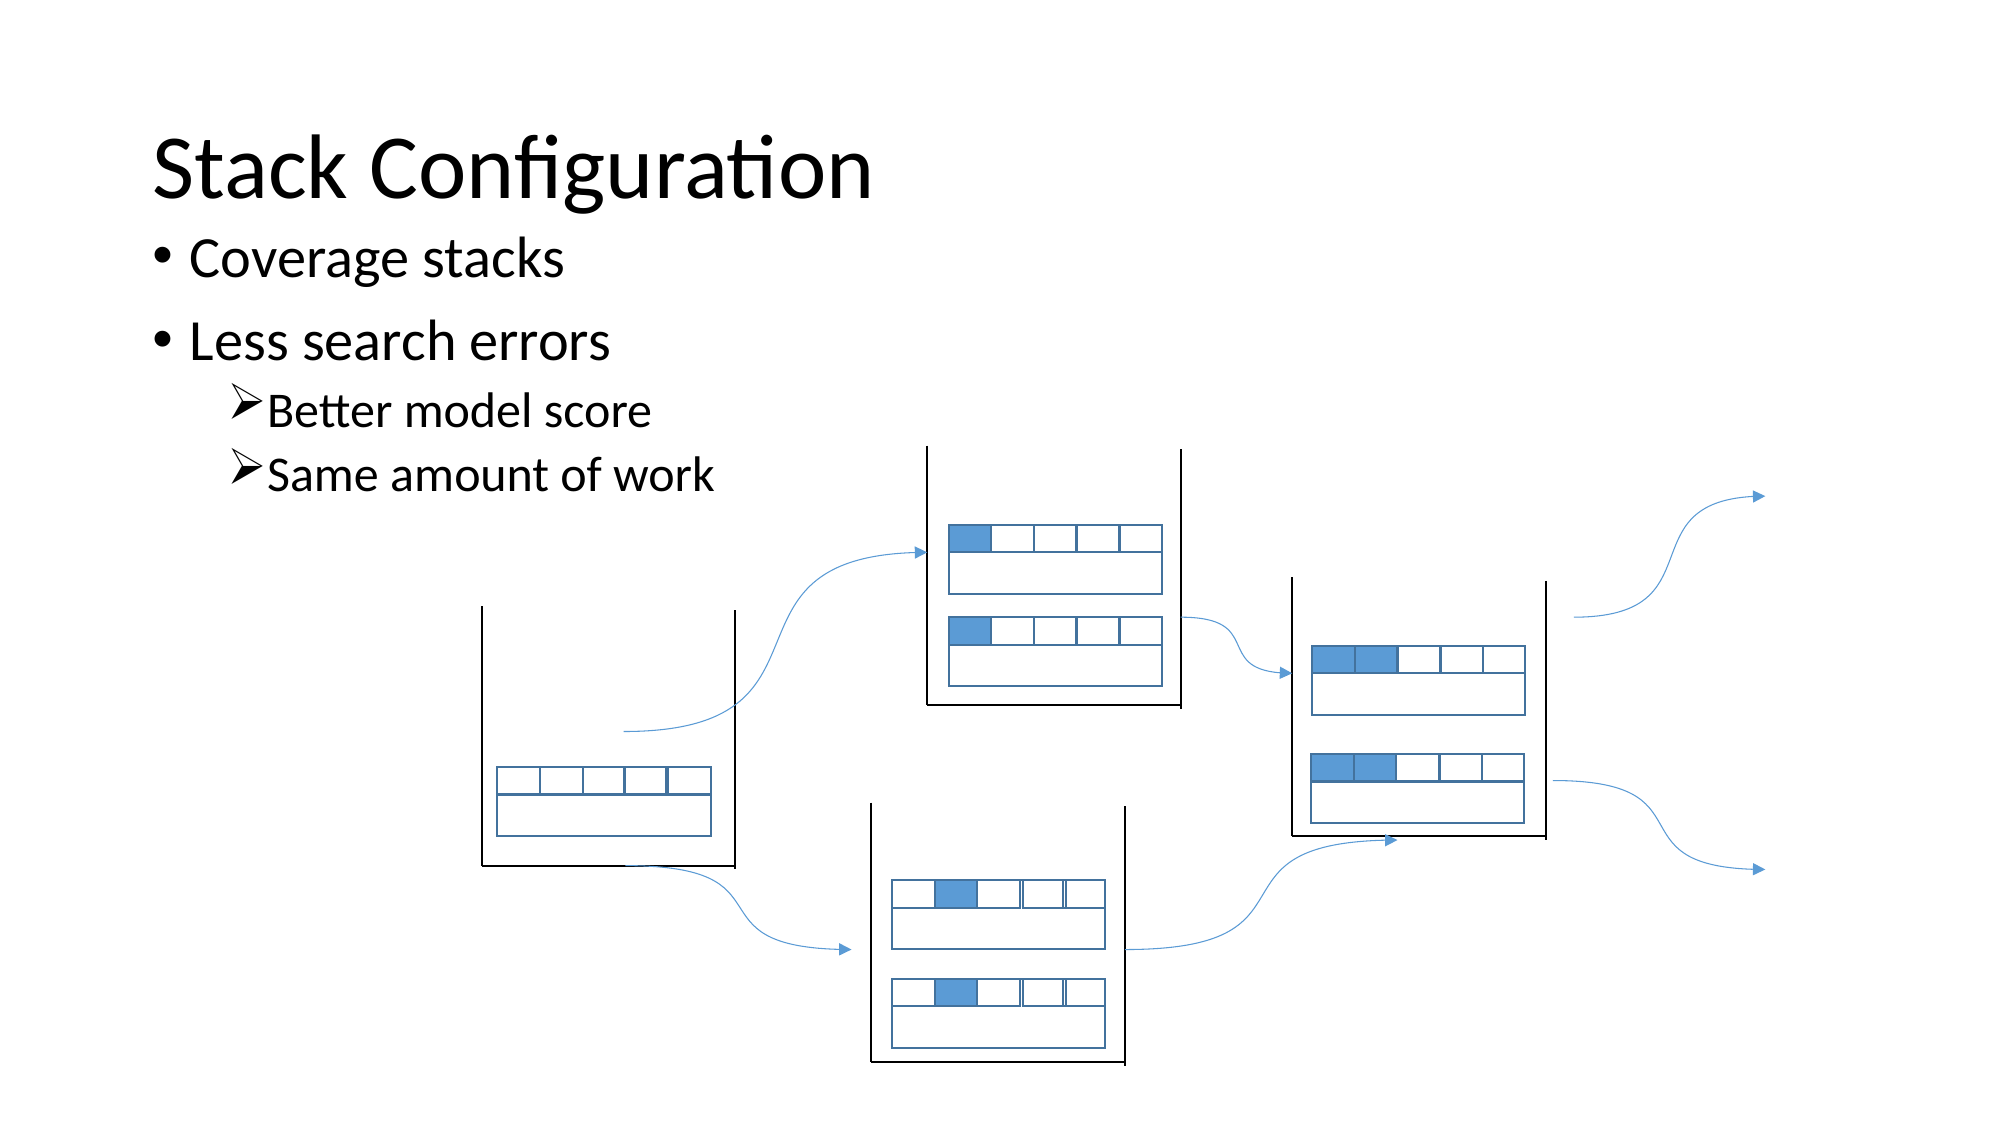

# Stack Configuration
Coverage stacks
Less search errors
Better model score
Same amount of work

`

`

`

`